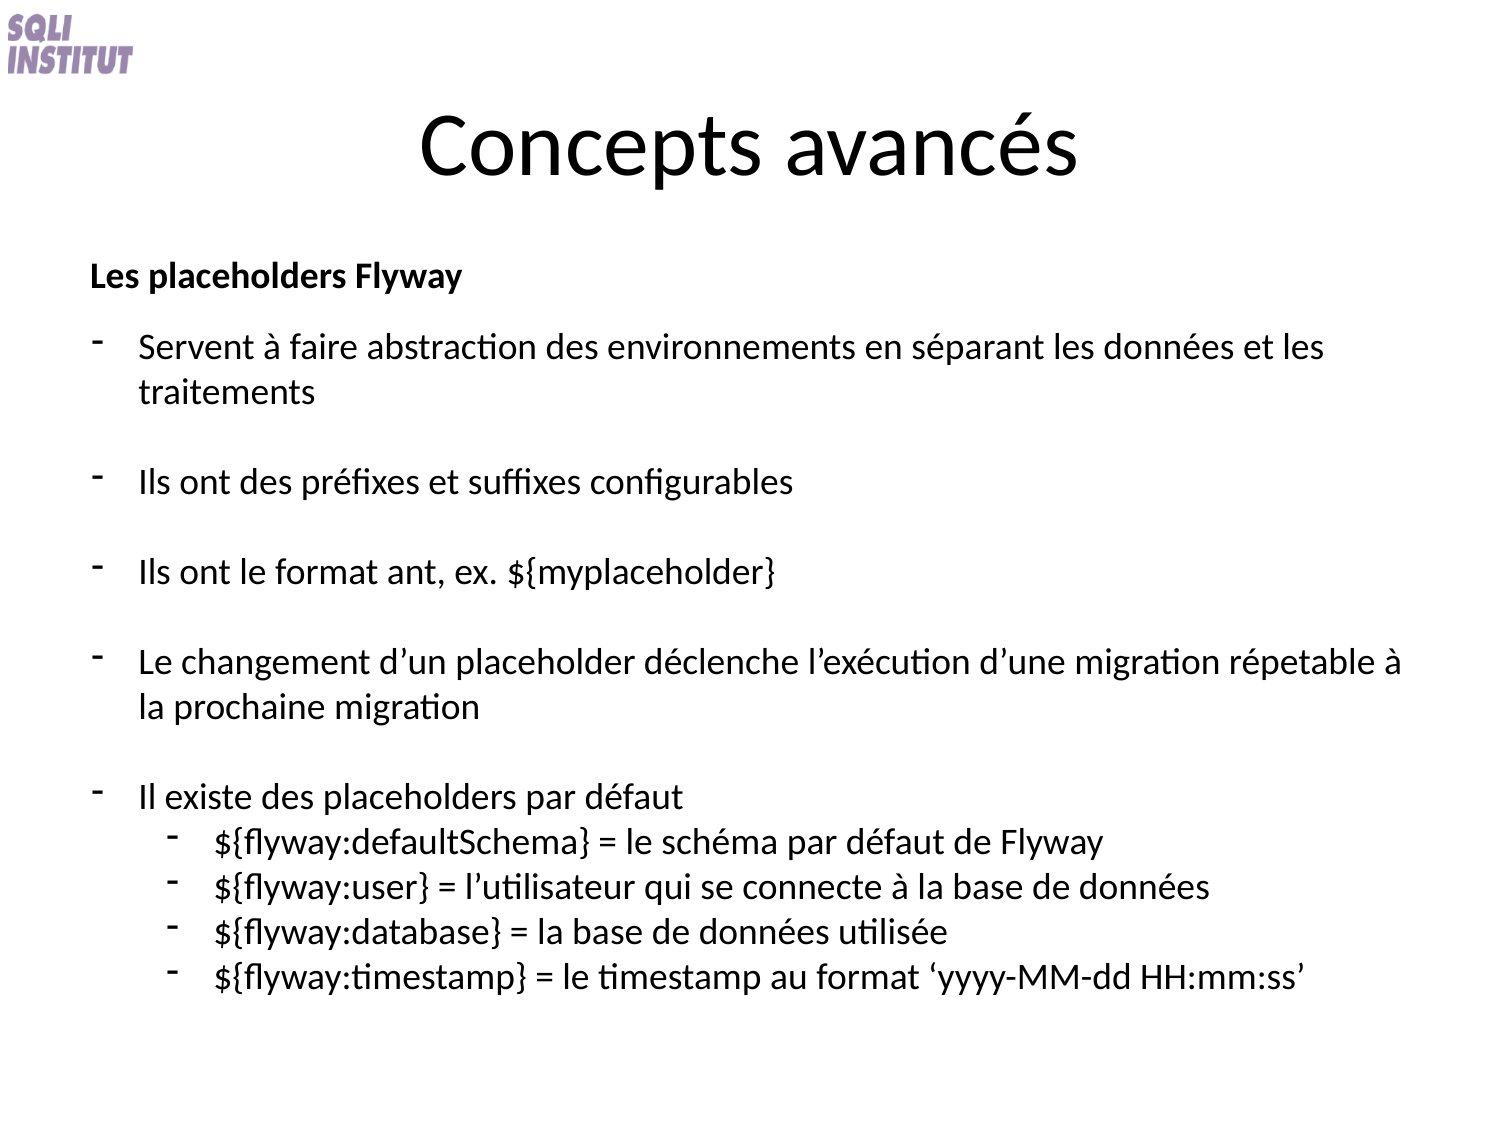

# Concepts avancés
Les placeholders Flyway

Servent à faire abstraction des environnements en séparant les données et les traitements

Ils ont des préfixes et suffixes configurables

Ils ont le format ant, ex. ${myplaceholder}

Le changement d’un placeholder déclenche l’exécution d’une migration répetable à la prochaine migration

Il existe des placeholders par défaut
${flyway:defaultSchema} = le schéma par défaut de Flyway
${flyway:user} = l’utilisateur qui se connecte à la base de données
${flyway:database} = la base de données utilisée
${flyway:timestamp} = le timestamp au format ‘yyyy-MM-dd HH:mm:ss’